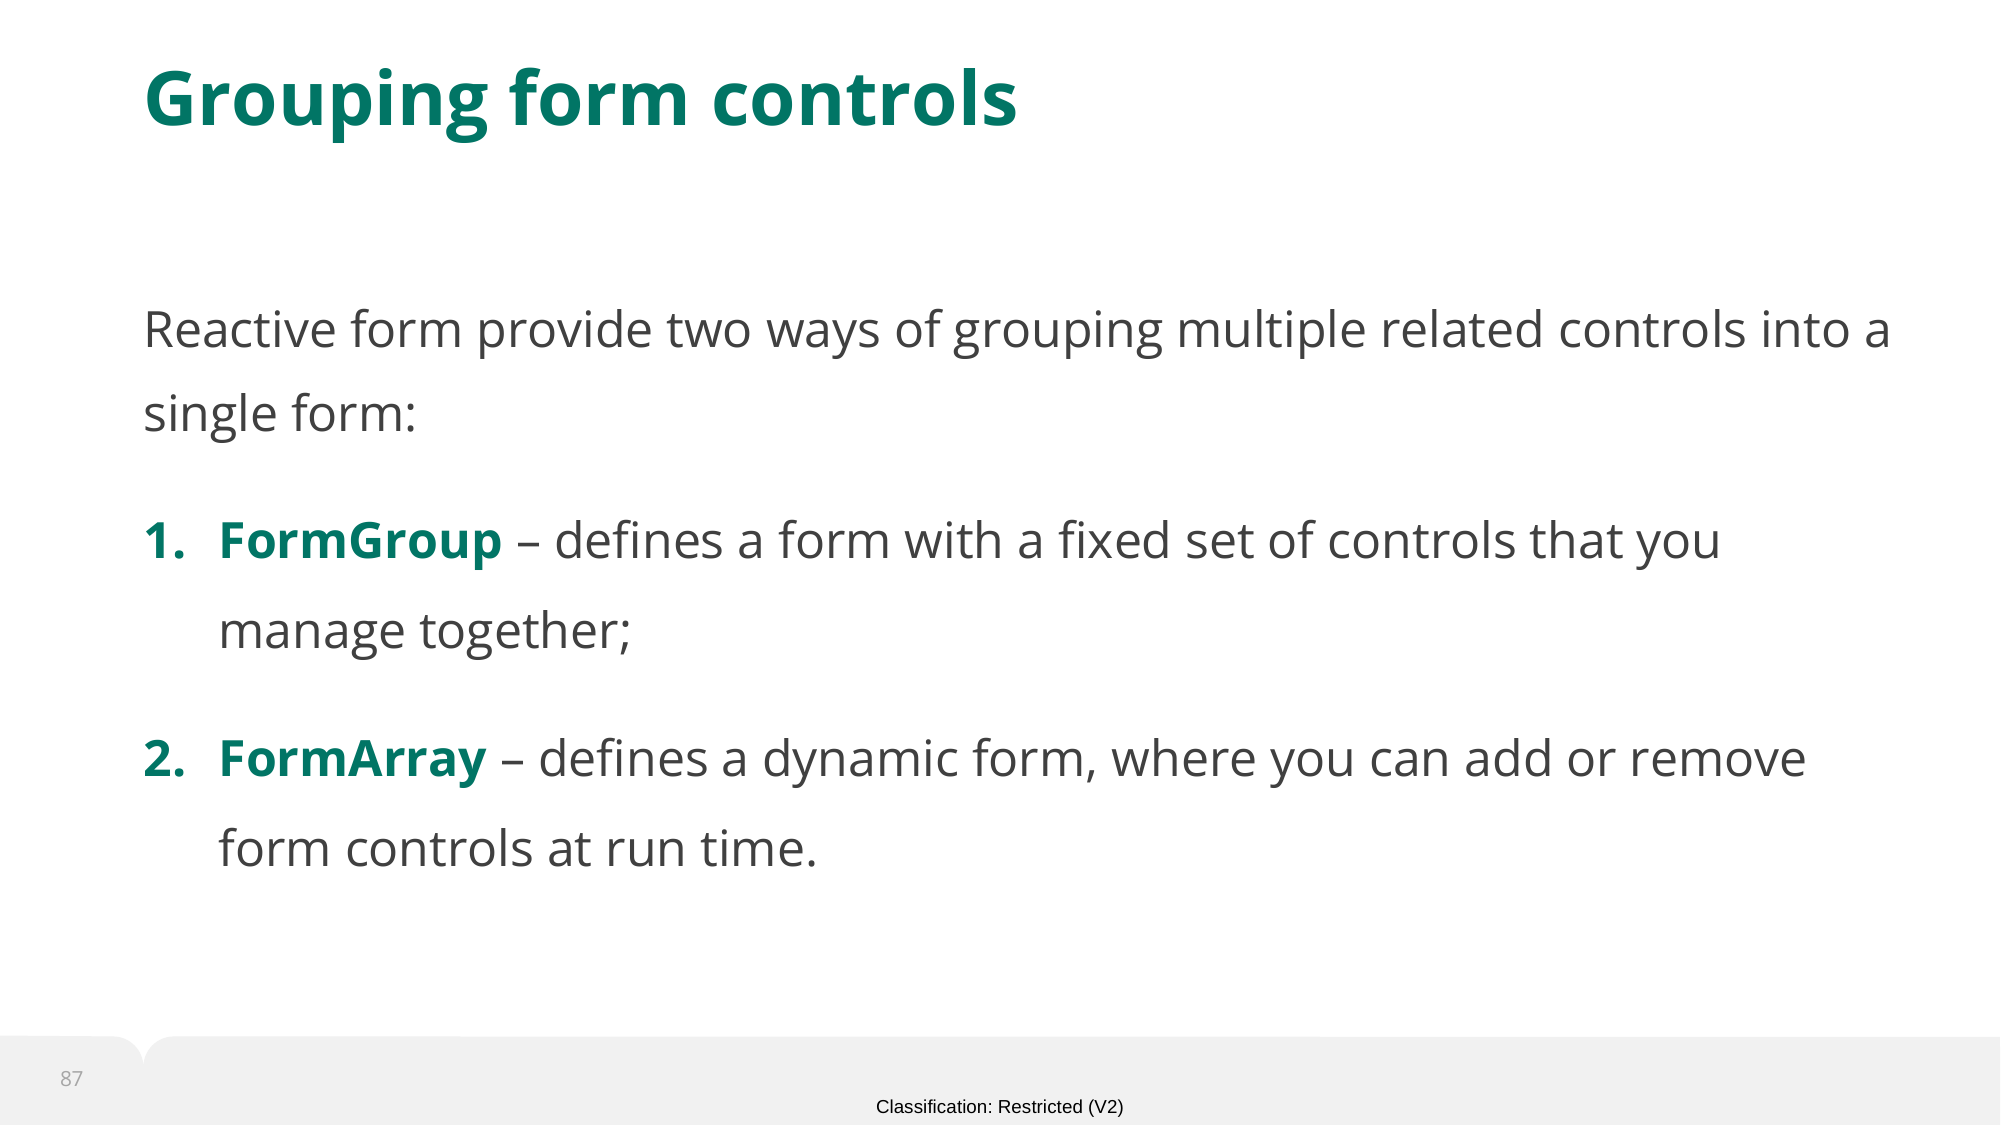

# Grouping form controls
Reactive form provide two ways of grouping multiple related controls into a single form:
FormGroup – defines a form with a fixed set of controls that you manage together;
FormArray – defines a dynamic form, where you can add or remove form controls at run time.
87